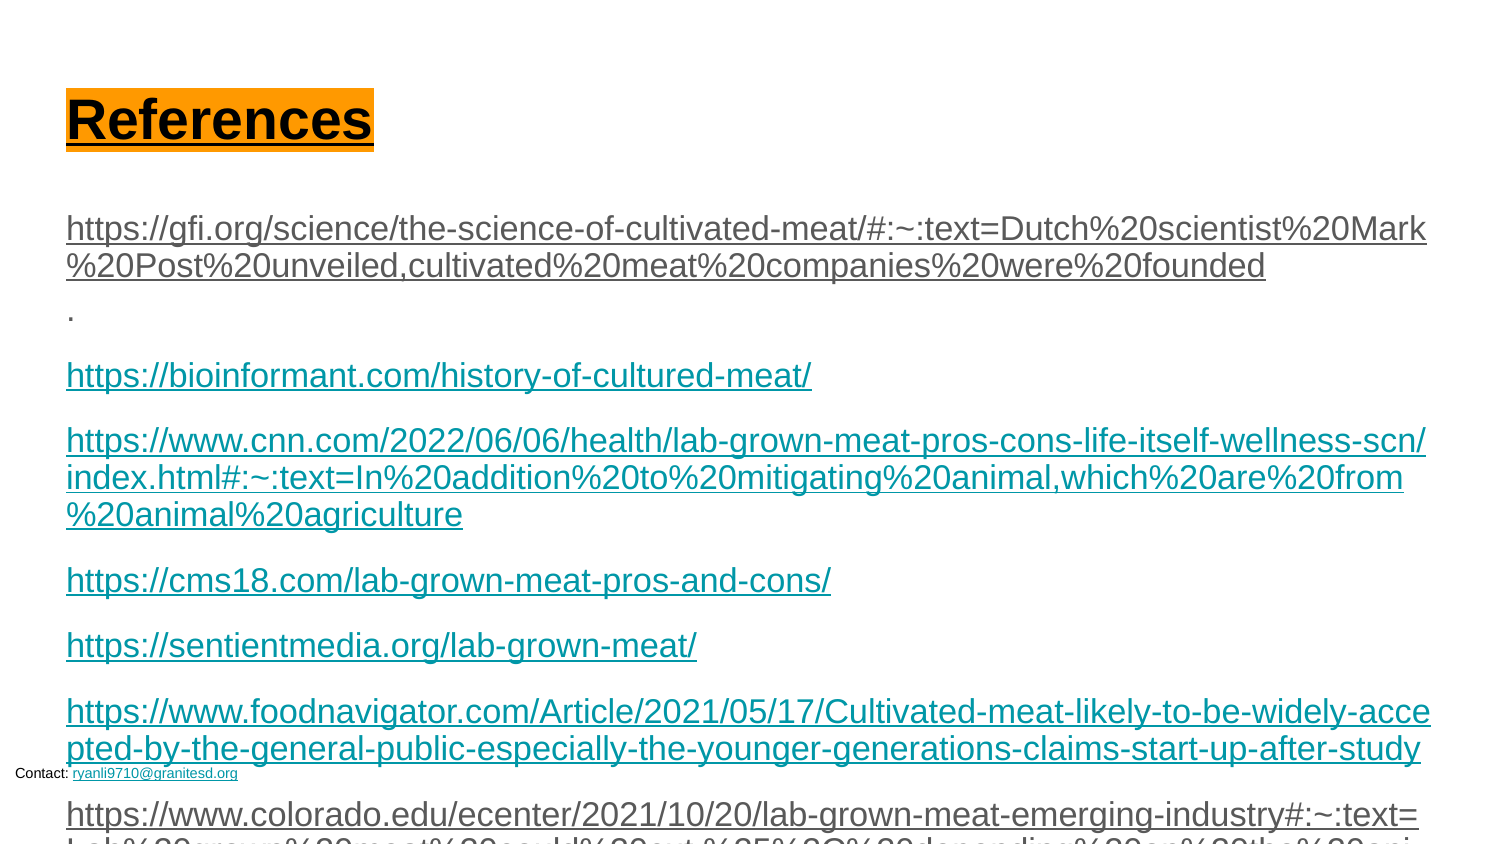

# References
https://gfi.org/science/the-science-of-cultivated-meat/#:~:text=Dutch%20scientist%20Mark%20Post%20unveiled,cultivated%20meat%20companies%20were%20founded.
https://bioinformant.com/history-of-cultured-meat/
https://www.cnn.com/2022/06/06/health/lab-grown-meat-pros-cons-life-itself-wellness-scn/index.html#:~:text=In%20addition%20to%20mitigating%20animal,which%20are%20from%20animal%20agriculture
https://cms18.com/lab-grown-meat-pros-and-cons/
https://sentientmedia.org/lab-grown-meat/
https://www.foodnavigator.com/Article/2021/05/17/Cultivated-meat-likely-to-be-widely-accepted-by-the-general-public-especially-the-younger-generations-claims-start-up-after-study
https://www.colorado.edu/ecenter/2021/10/20/lab-grown-meat-emerging-industry#:~:text=Lab%20grown%20meat%20could%20cut,%25%2C%20depending%20on%20the%20animal.

Contact: ryanli9710@granitesd.org